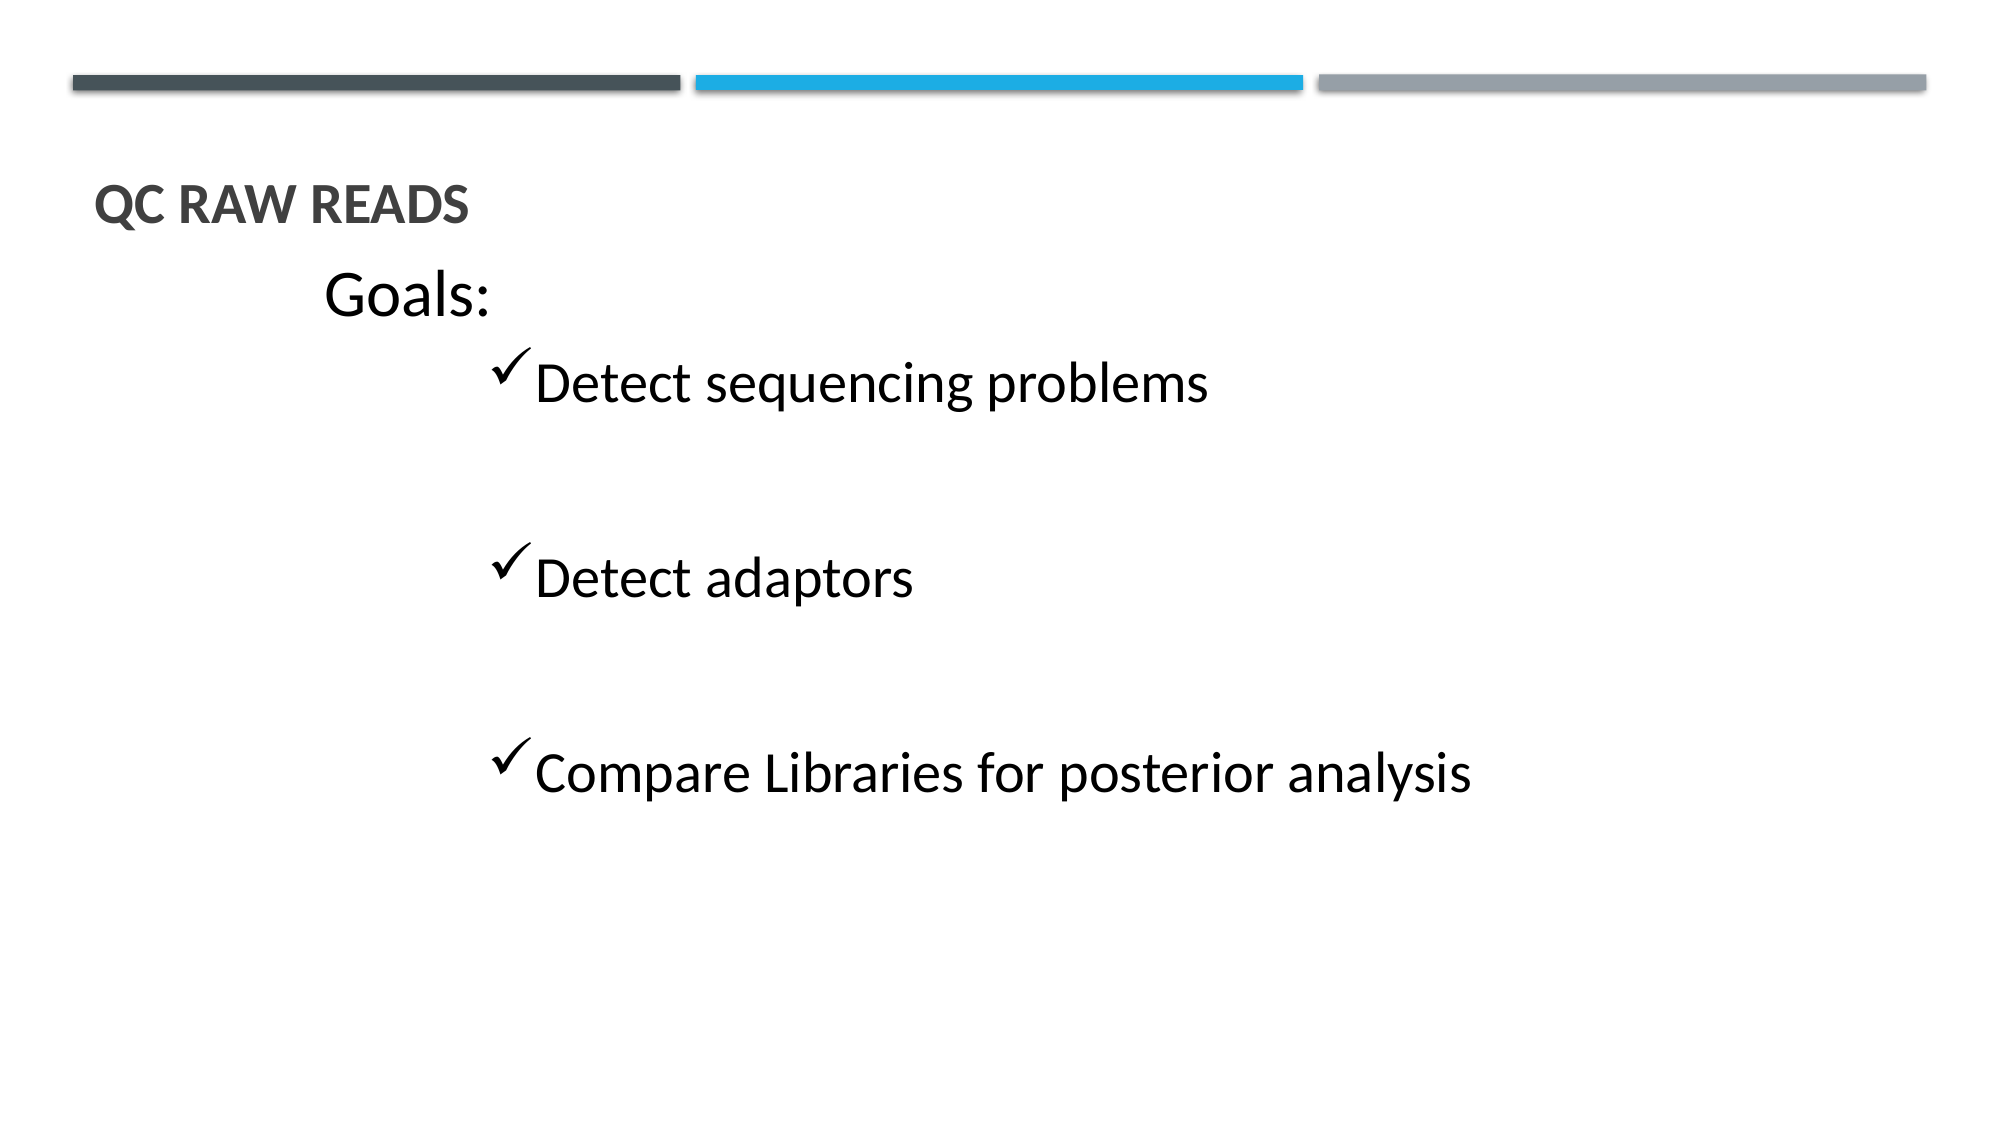

# QC Raw Reads
Goals:
Detect sequencing problems
Detect adaptors
Compare Libraries for posterior analysis